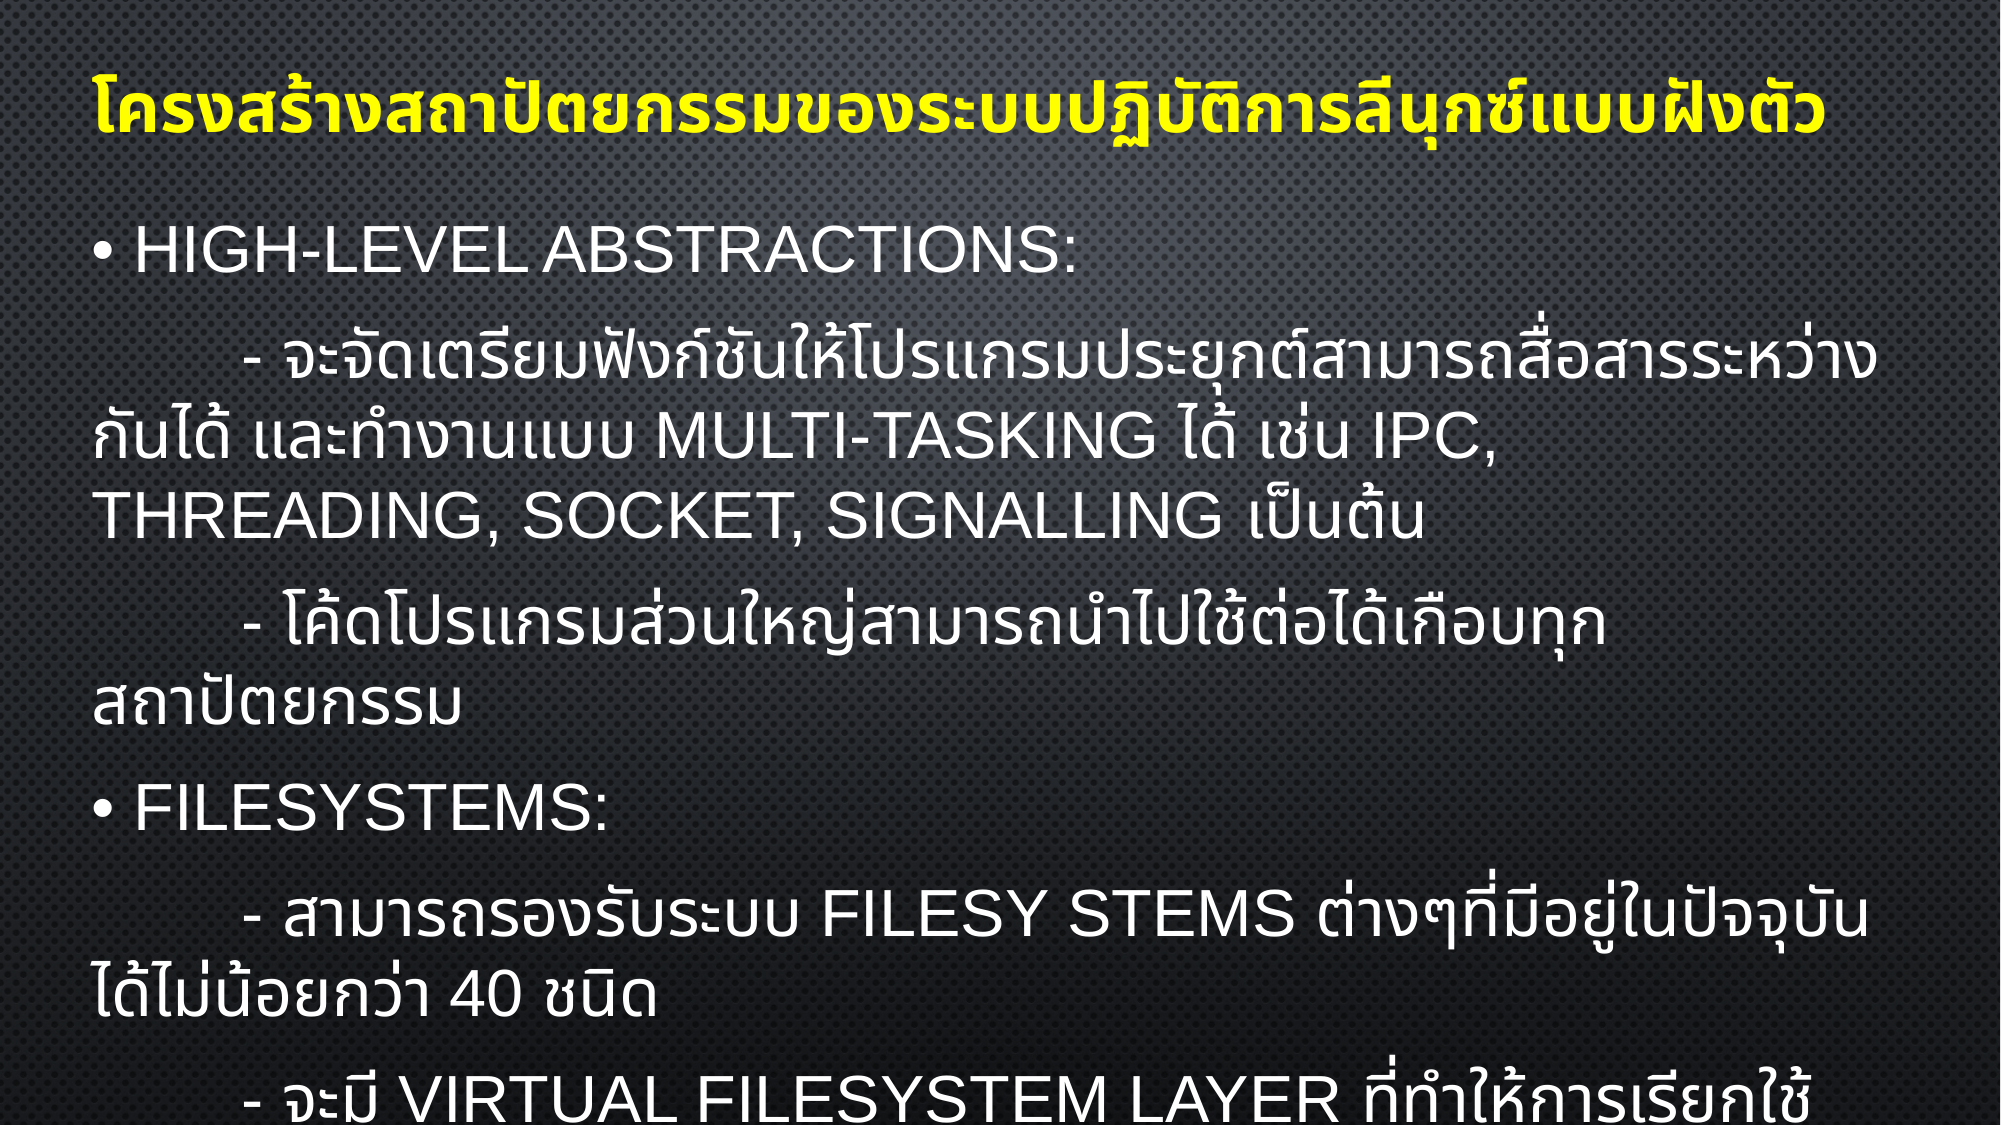

# โครงสร้างสถาปัตยกรรมของระบบปฏิบัติการลีนุกซ์แบบฝังตัว
• High-level abstractions:
	- จะจัดเตรียมฟังก์ชันให้โปรแกรมประยุกต์สามารถสื่อสารระหว่างกันได้ และทำงานแบบ multi-tasking ได้ เช่น IPC, Threading, Socket, Signalling เป็นต้น
	- โค้ดโปรแกรมส่วนใหญ่สามารถนำไปใช้ต่อได้เกือบทุกสถาปัตยกรรม
• Filesystems:
	- สามารถรองรับระบบ filesy stems ต่างๆที่มีอยู่ในปัจจุบันได้ไม่น้อยกว่า 40 ชนิด
	- จะมี Virtual Filesystem layer ที่ทำให้การเรียกใช้ filesystems ที่แตกต่างเหล่านั้นง่าย และสะดวกขึ้นโดยที่ไม่ต้องเขียนโค้ดใหม่